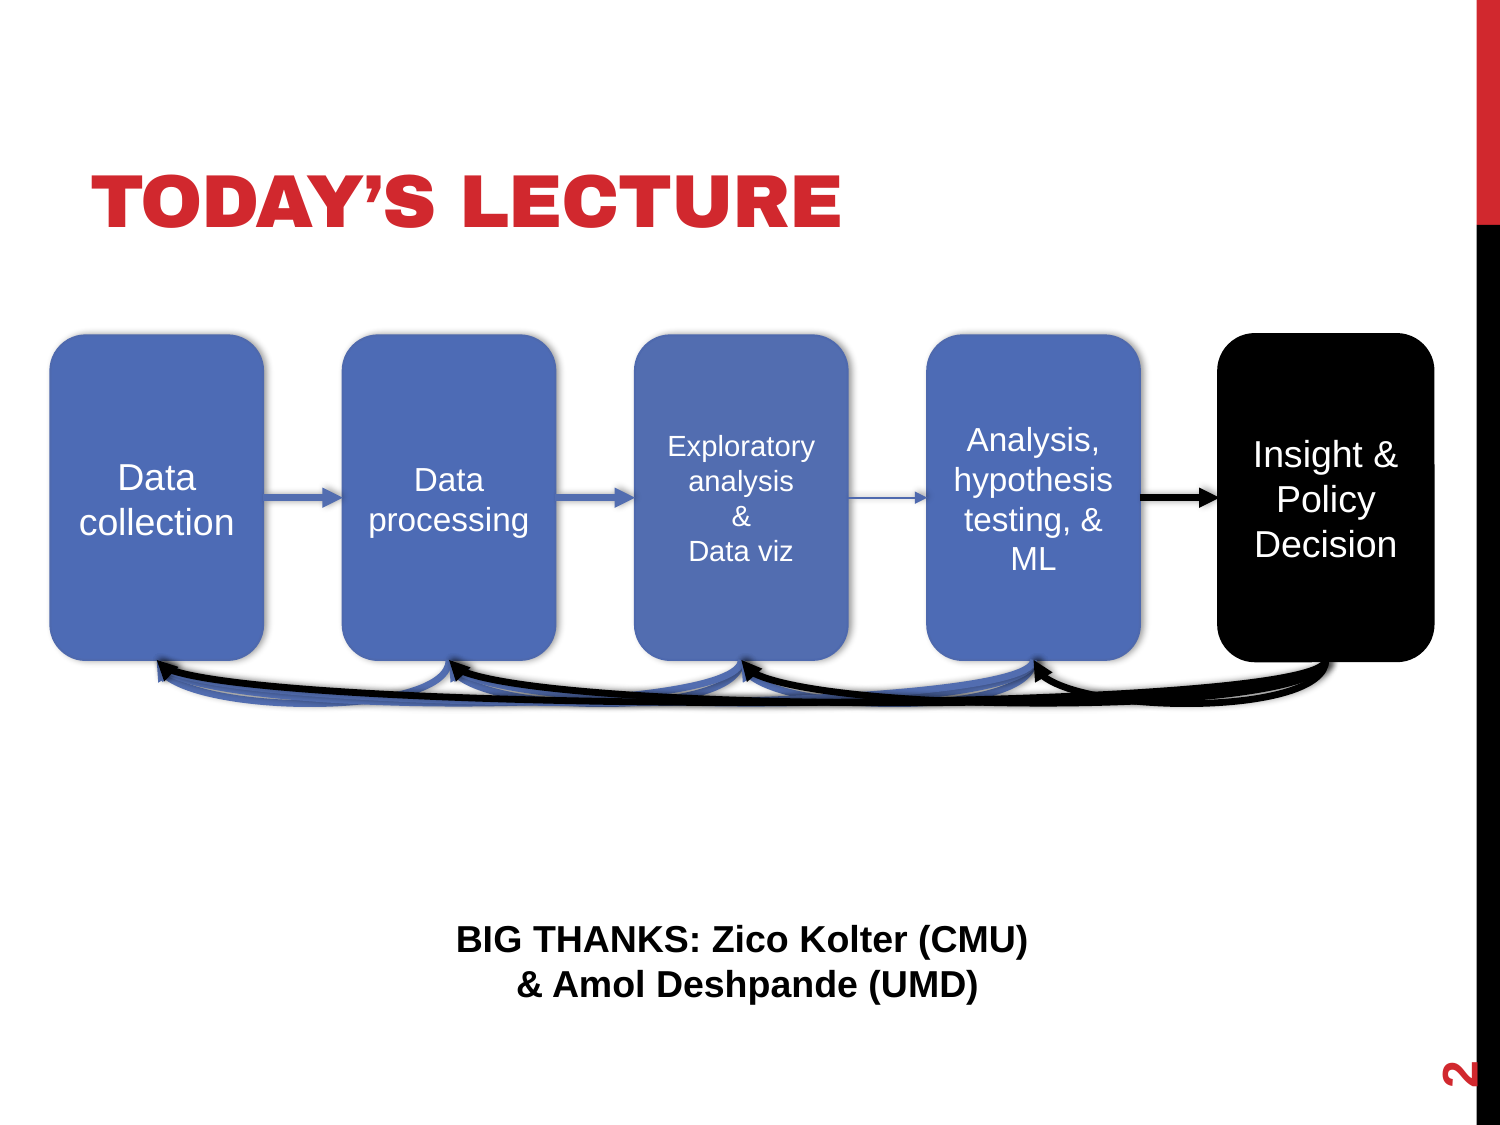

# Today’s Lecture
Data collection
Data processing
Exploratory analysis
&
Data viz
Analysis, hypothesis testing, & ML
Insight & Policy Decision
BIG THANKS: Zico Kolter (CMU)
 & Amol Deshpande (UMD)
2